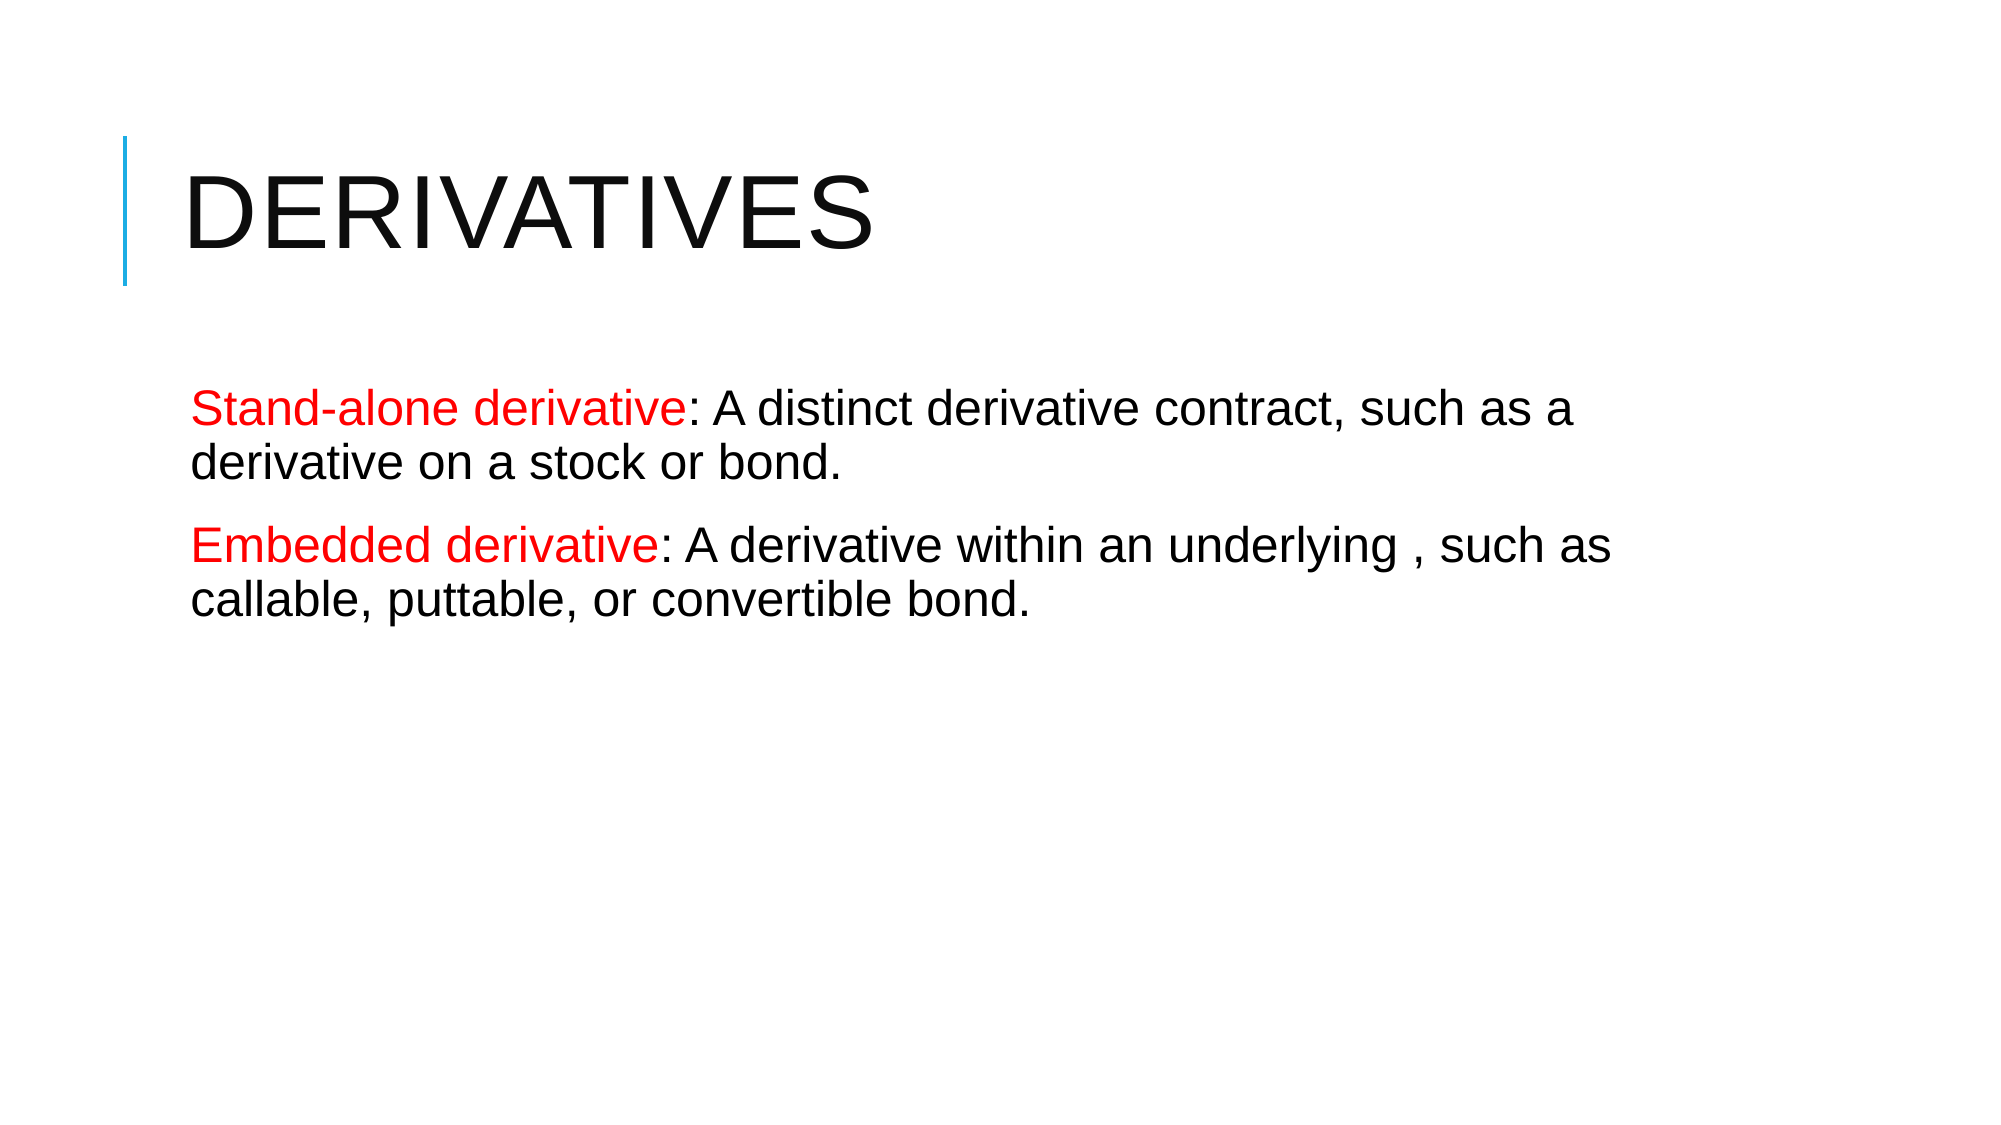

# derivatives
Stand-alone derivative: A distinct derivative contract, such as a derivative on a stock or bond.
Embedded derivative: A derivative within an underlying , such as callable, puttable, or convertible bond.